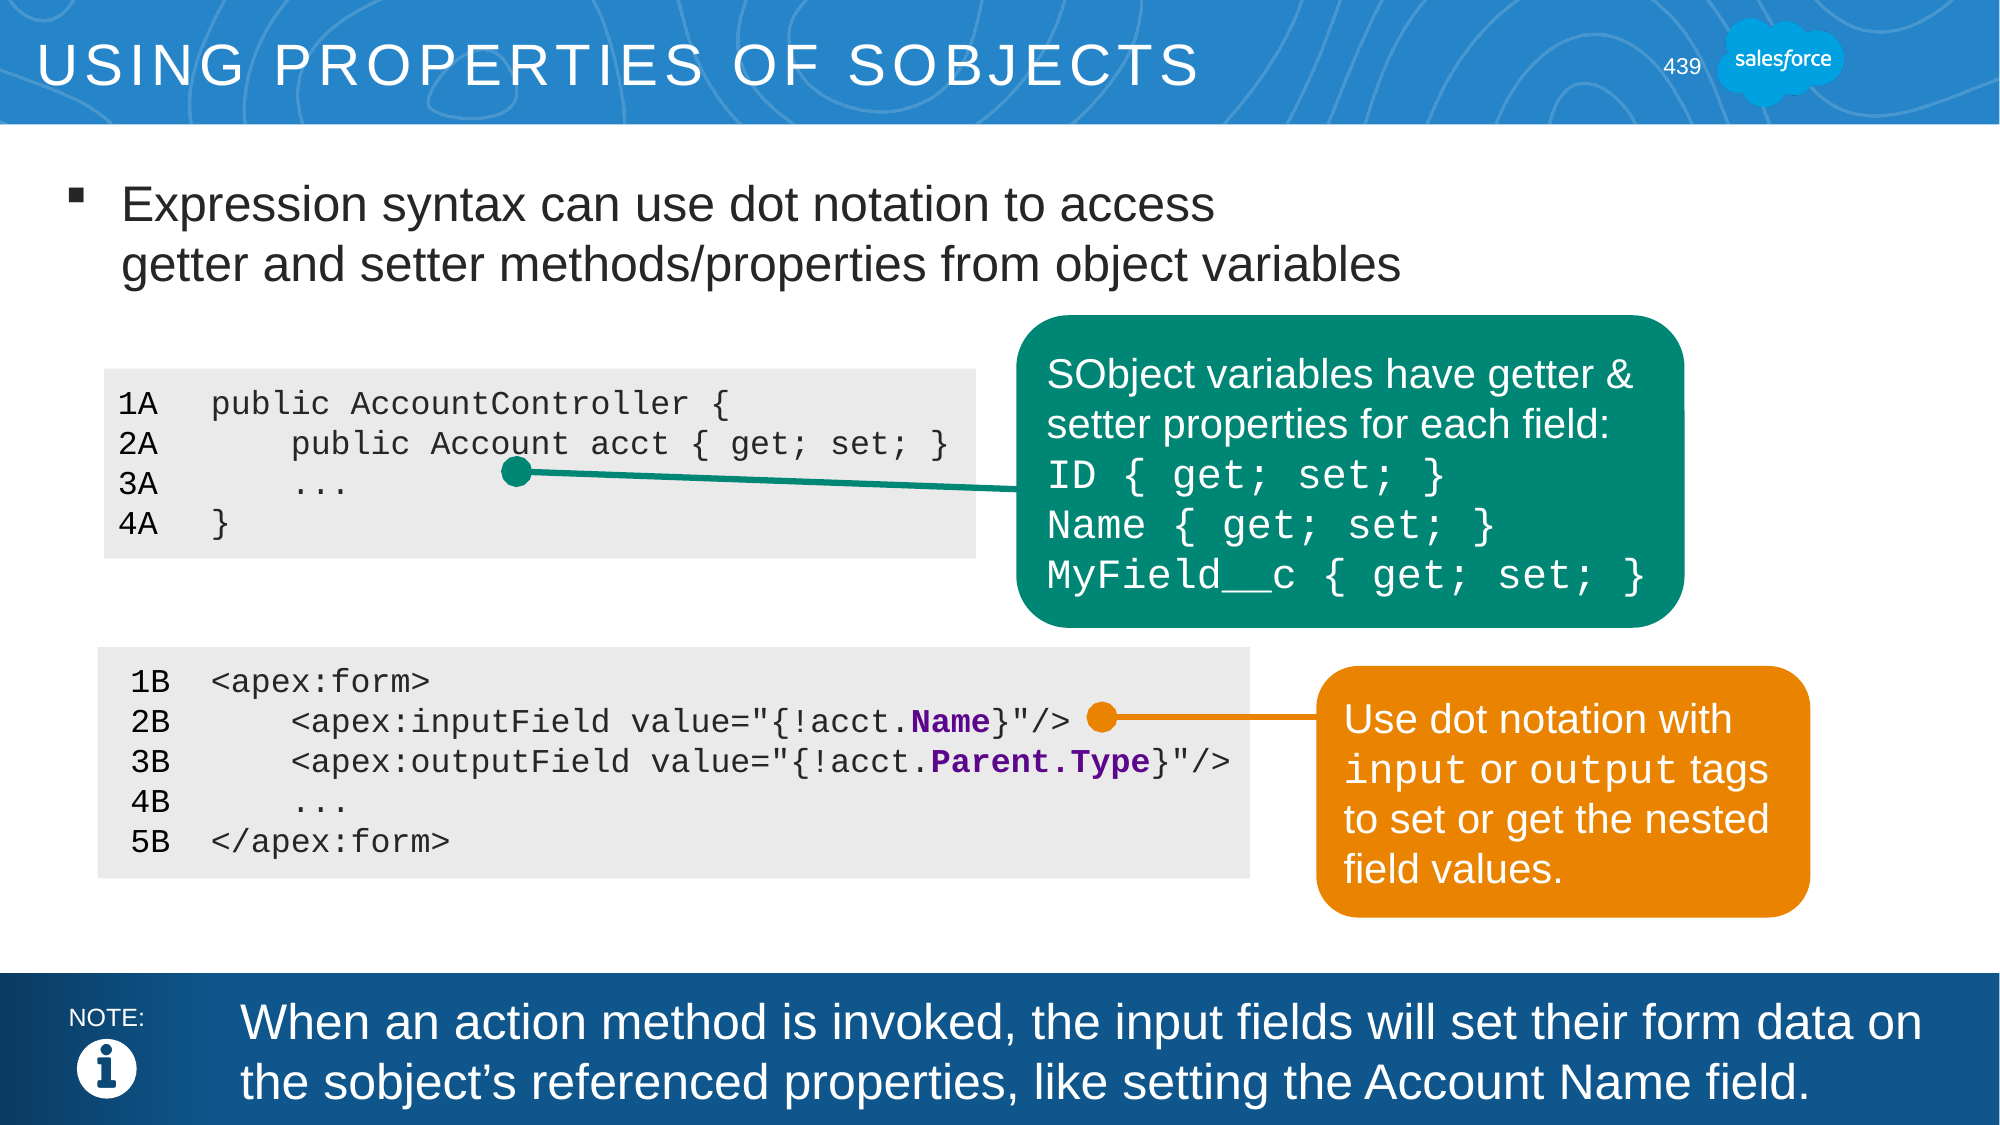

# Using Properties of SObjects
439
Expression syntax can use dot notation to access
getter and setter methods/properties from object variables
SObject variables have getter & setter properties for each field:
ID { get; set; }
Name { get; set; }
MyField__c { get; set; }

1A
2A
3A
4A
public AccountController {
    public Account acct { get; set; }
    ...
}

1B
2B
3B
4B
5B
<apex:form>
    <apex:inputField value="{!acct.Name}"/>
    <apex:outputField value="{!acct.Parent.Type}"/>
    ...
</apex:form>
Use dot notation with input or output tags to set or get the nested field values.
When an action method is invoked, the input fields will set their form data on the sobject’s referenced properties, like setting the Account Name field.
NOTE: